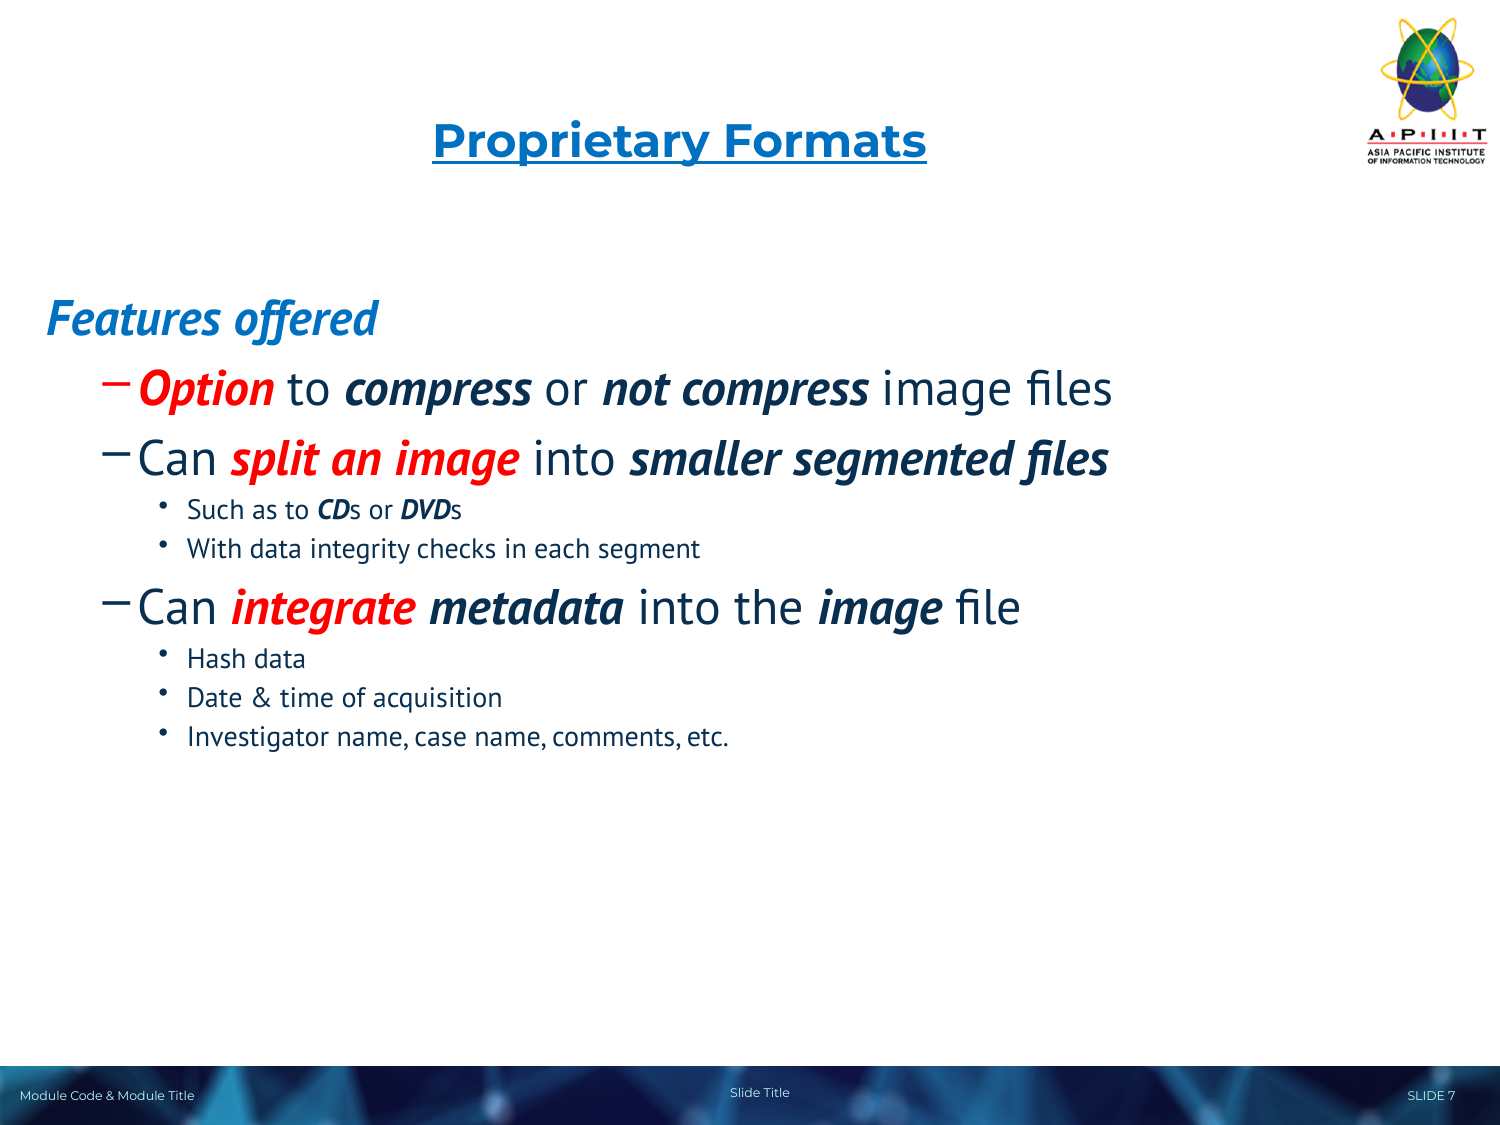

# Proprietary Formats
Features offered
Option to compress or not compress image files
Can split an image into smaller segmented files
Such as to CDs or DVDs
With data integrity checks in each segment
Can integrate metadata into the image file
Hash data
Date & time of acquisition
Investigator name, case name, comments, etc.